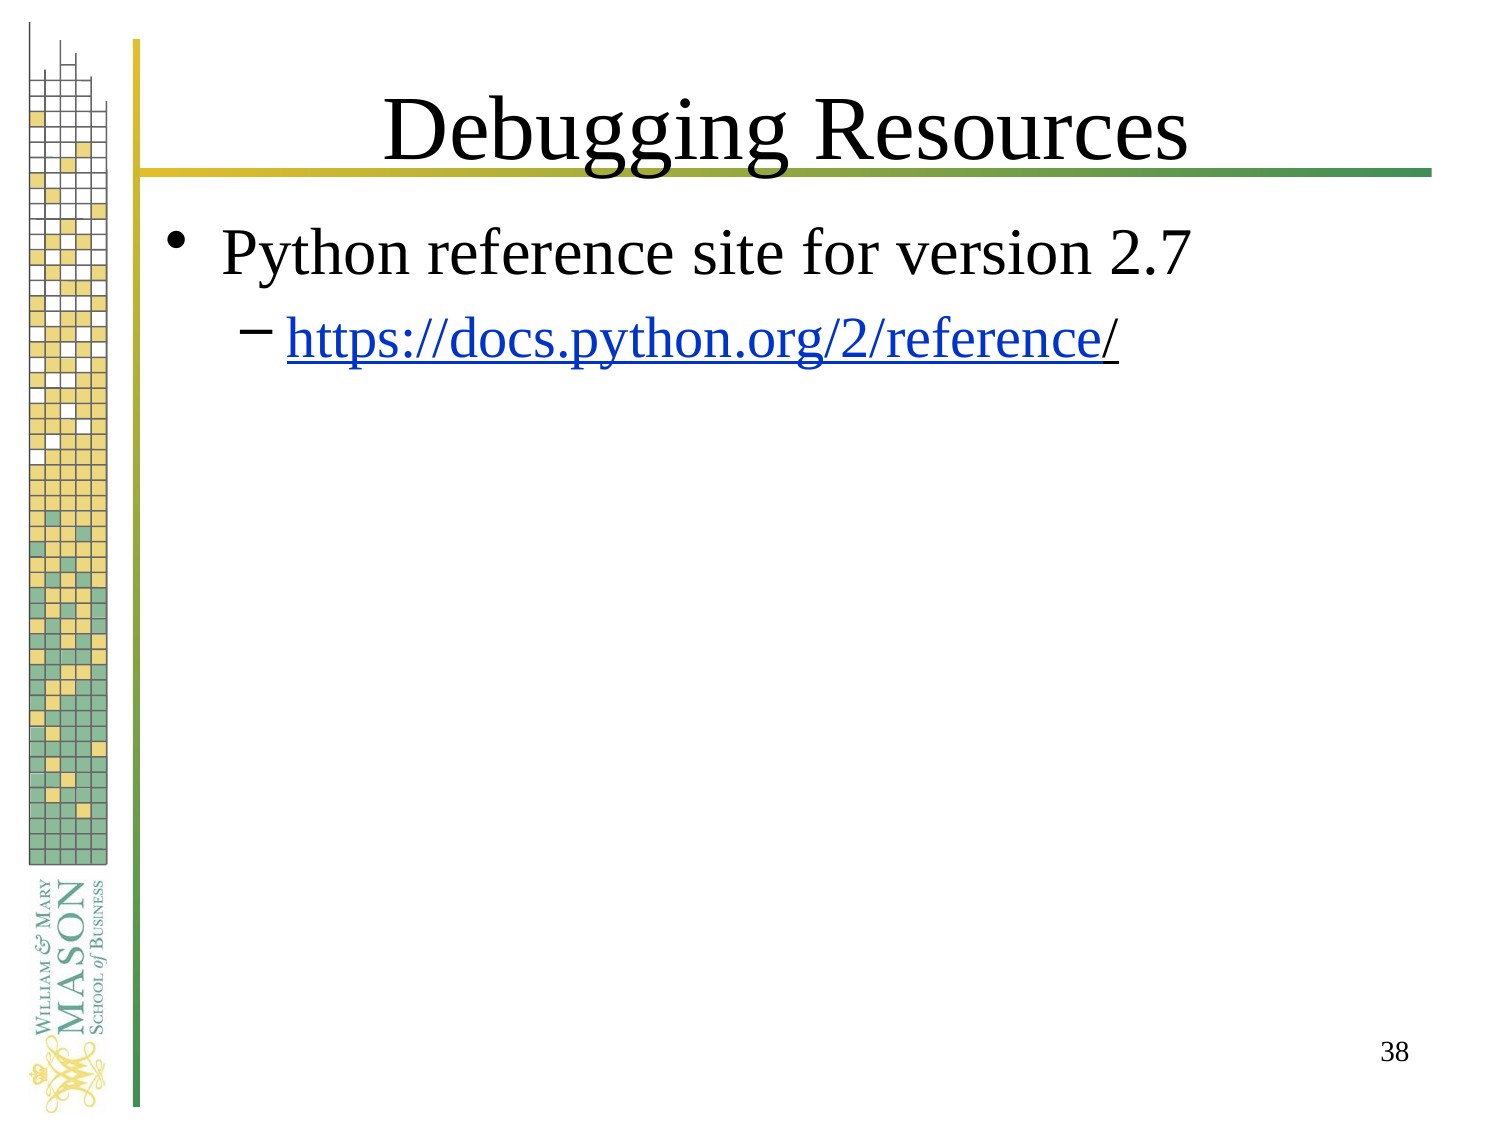

# Debugging Resources
Python reference site for version 2.7
https://docs.python.org/2/reference/
38